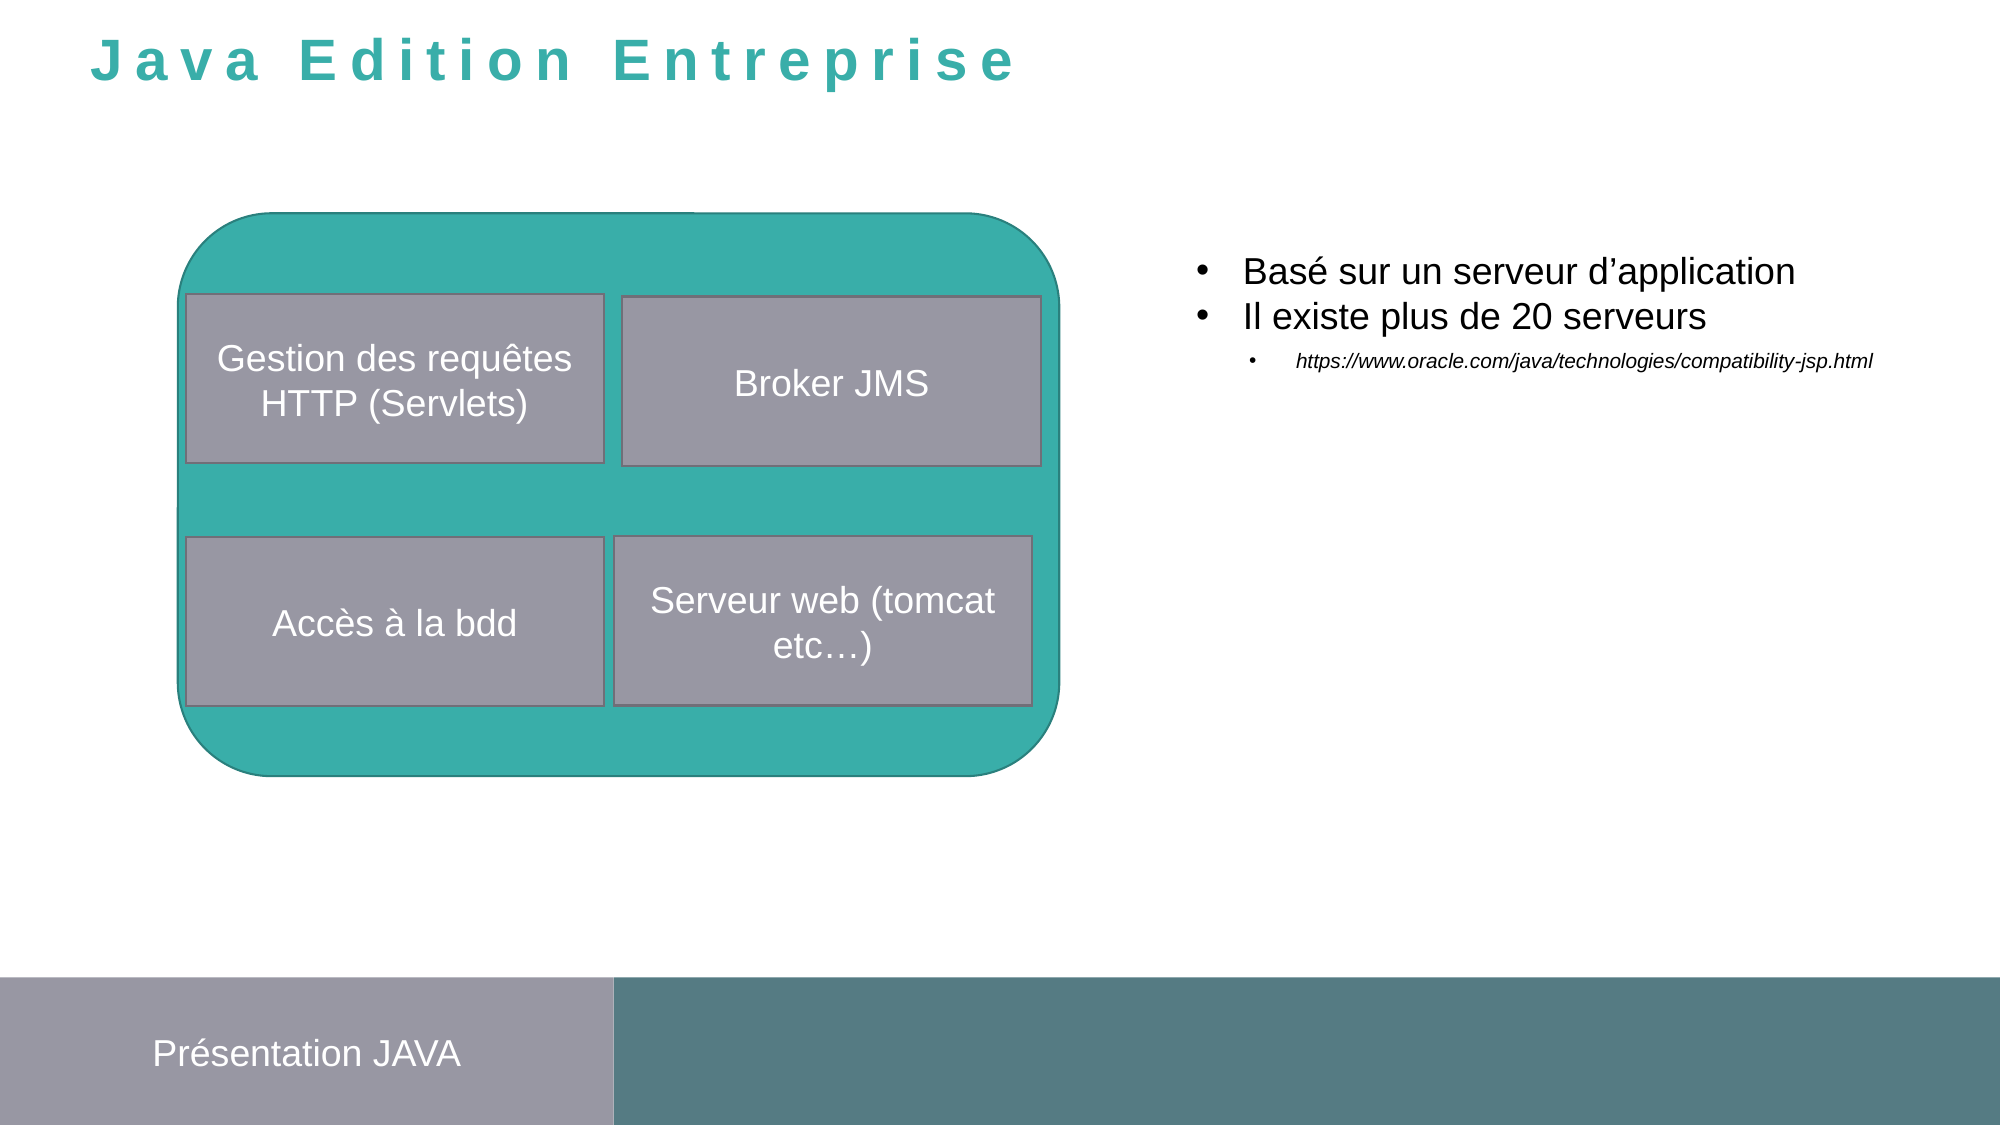

Java Edition Entreprise

Basé sur un serveur d’application
Il existe plus de 20 serveurs

Gestion des requêtes HTTP (Servlets)
Broker JMS
https://www.oracle.com/java/technologies/compatibility-jsp.html
Serveur web (tomcat etc…)
Accès à la bdd
Présentation JAVA